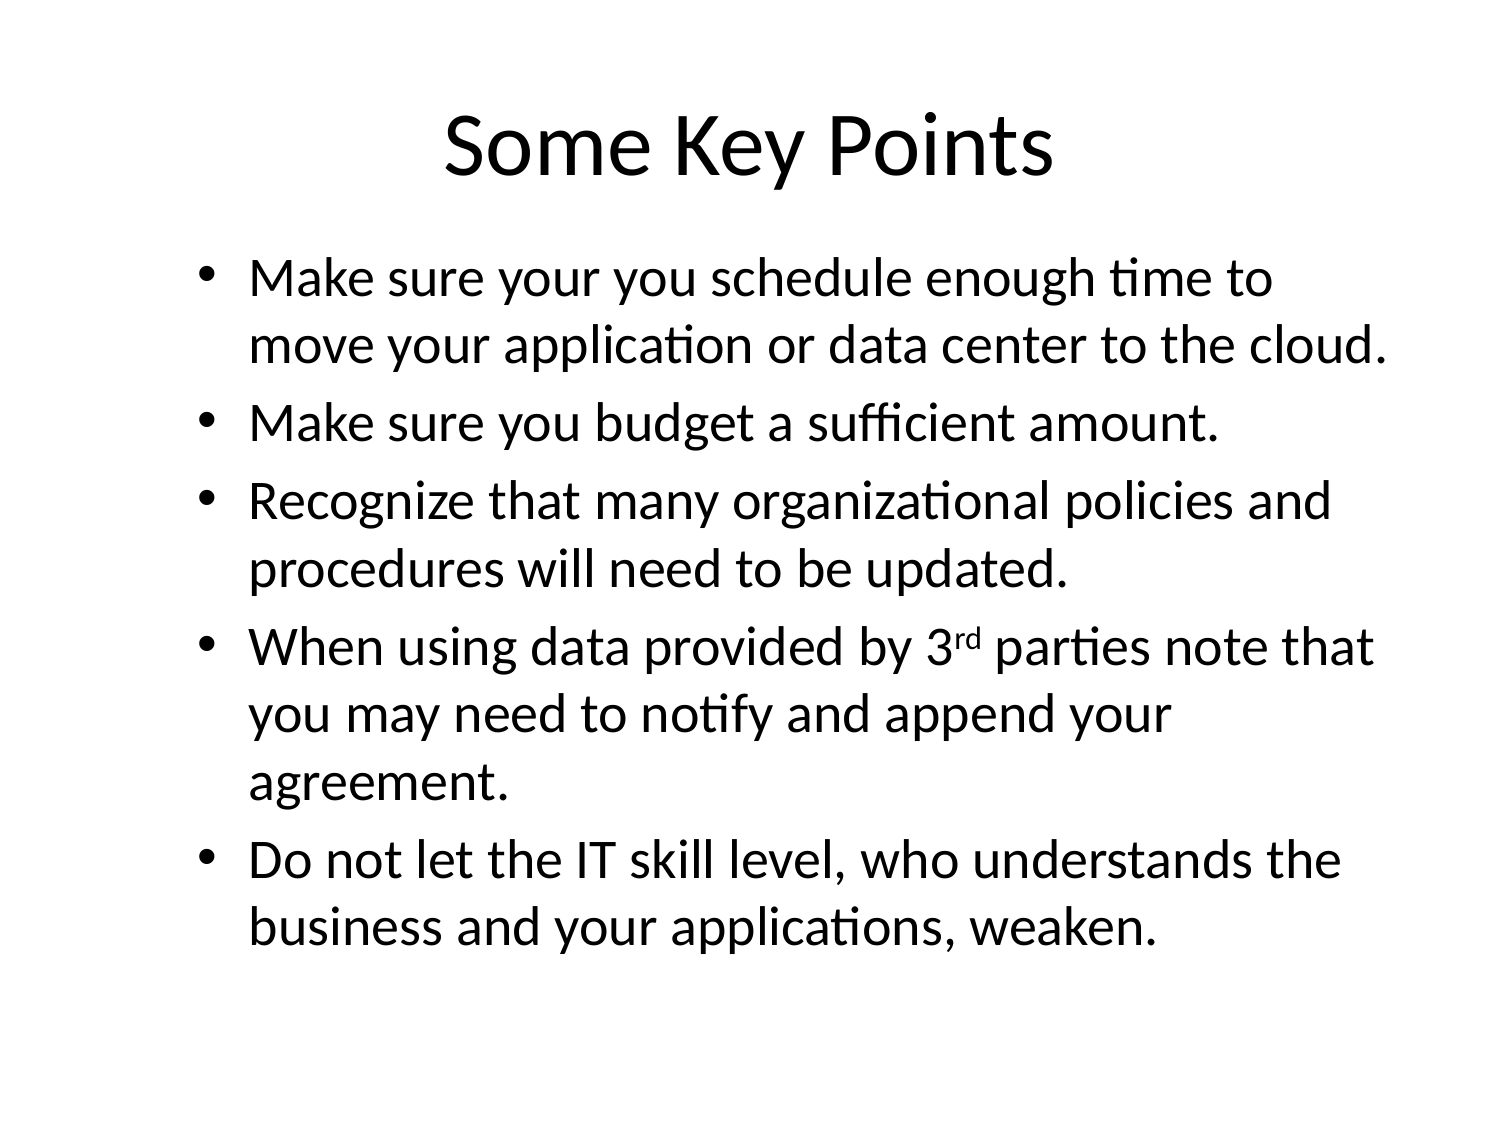

# Some Key Points
Make sure your you schedule enough time to move your application or data center to the cloud.
Make sure you budget a sufficient amount.
Recognize that many organizational policies and procedures will need to be updated.
When using data provided by 3rd parties note that you may need to notify and append your agreement.
Do not let the IT skill level, who understands the business and your applications, weaken.